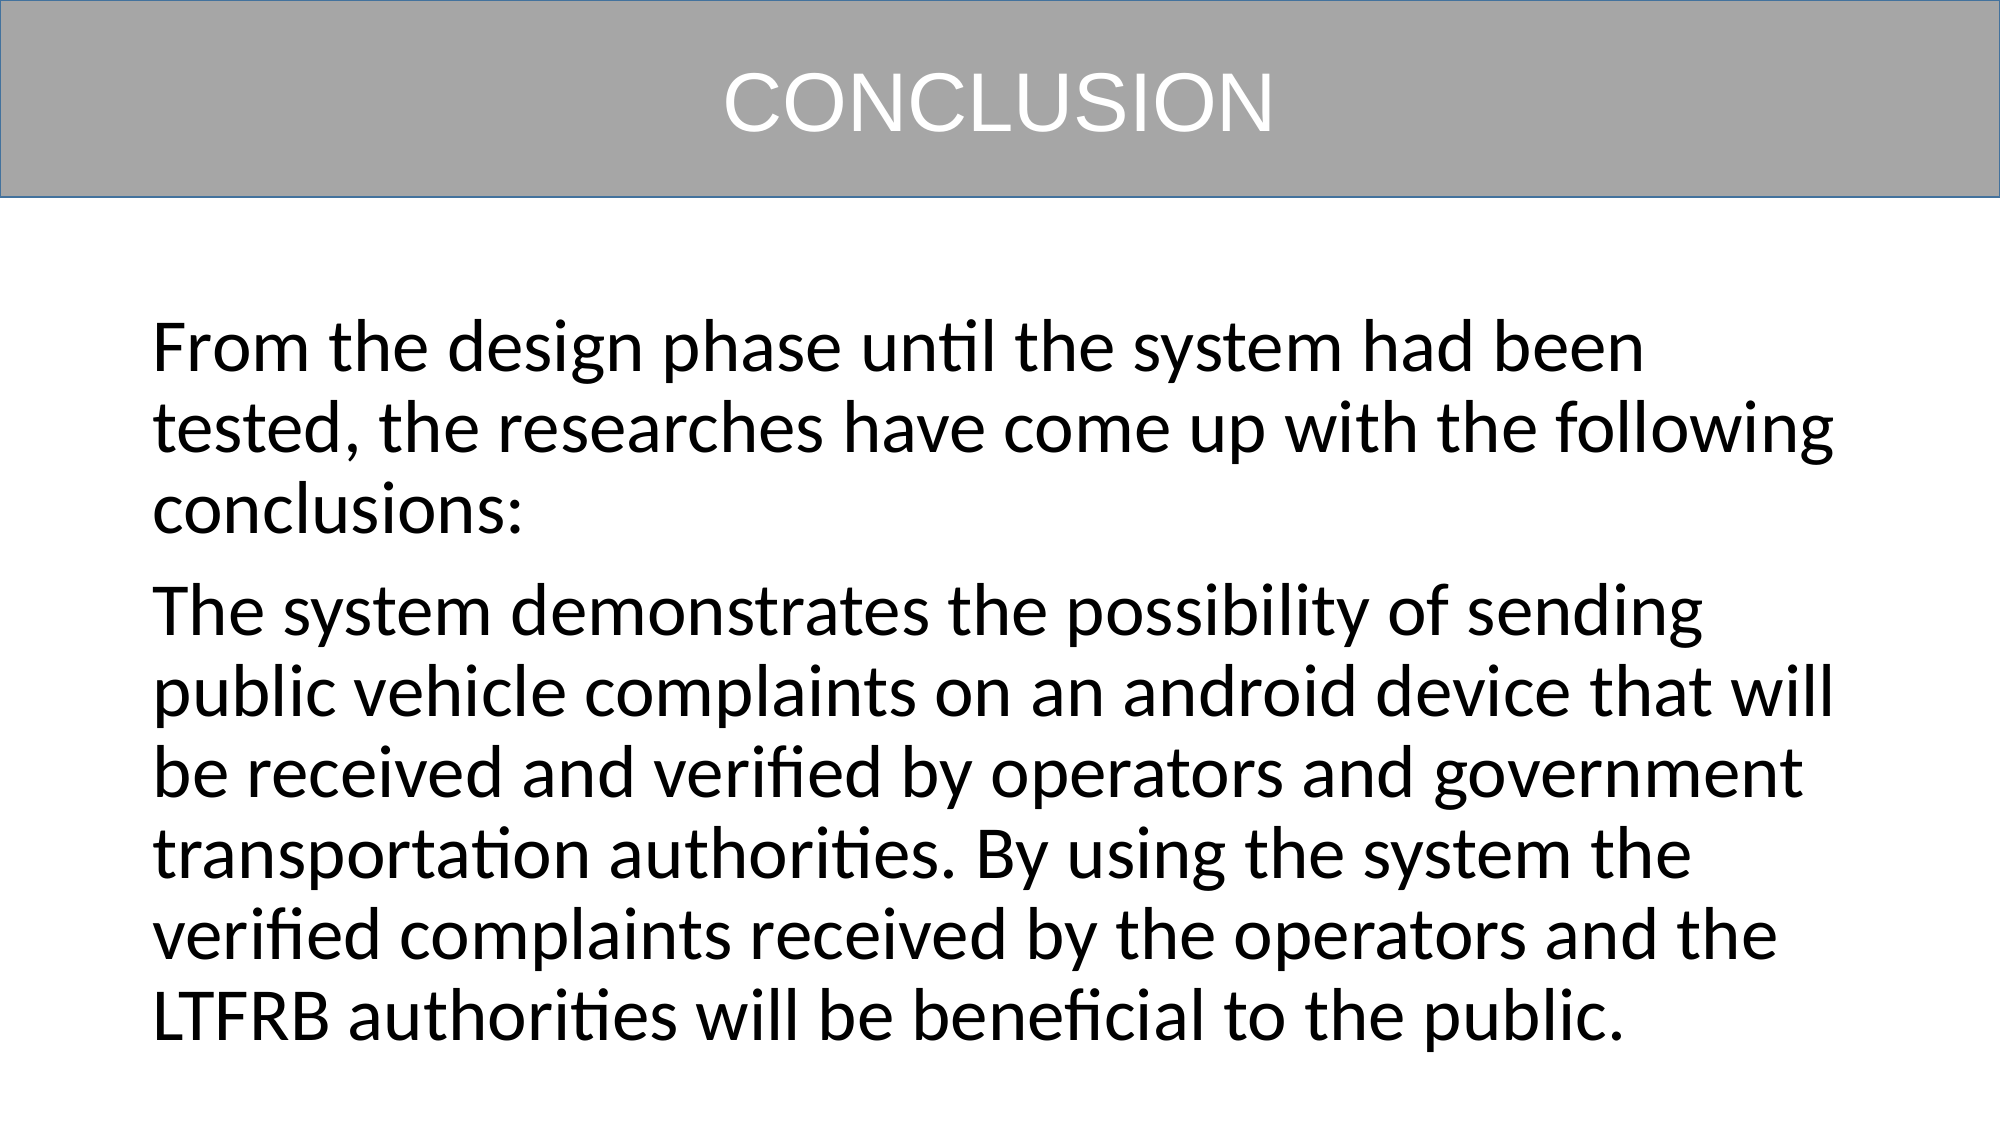

CONCLUSION
#
From the design phase until the system had been tested, the researches have come up with the following conclusions:
The system demonstrates the possibility of sending public vehicle complaints on an android device that will be received and verified by operators and government transportation authorities. By using the system the verified complaints received by the operators and the LTFRB authorities will be beneficial to the public.